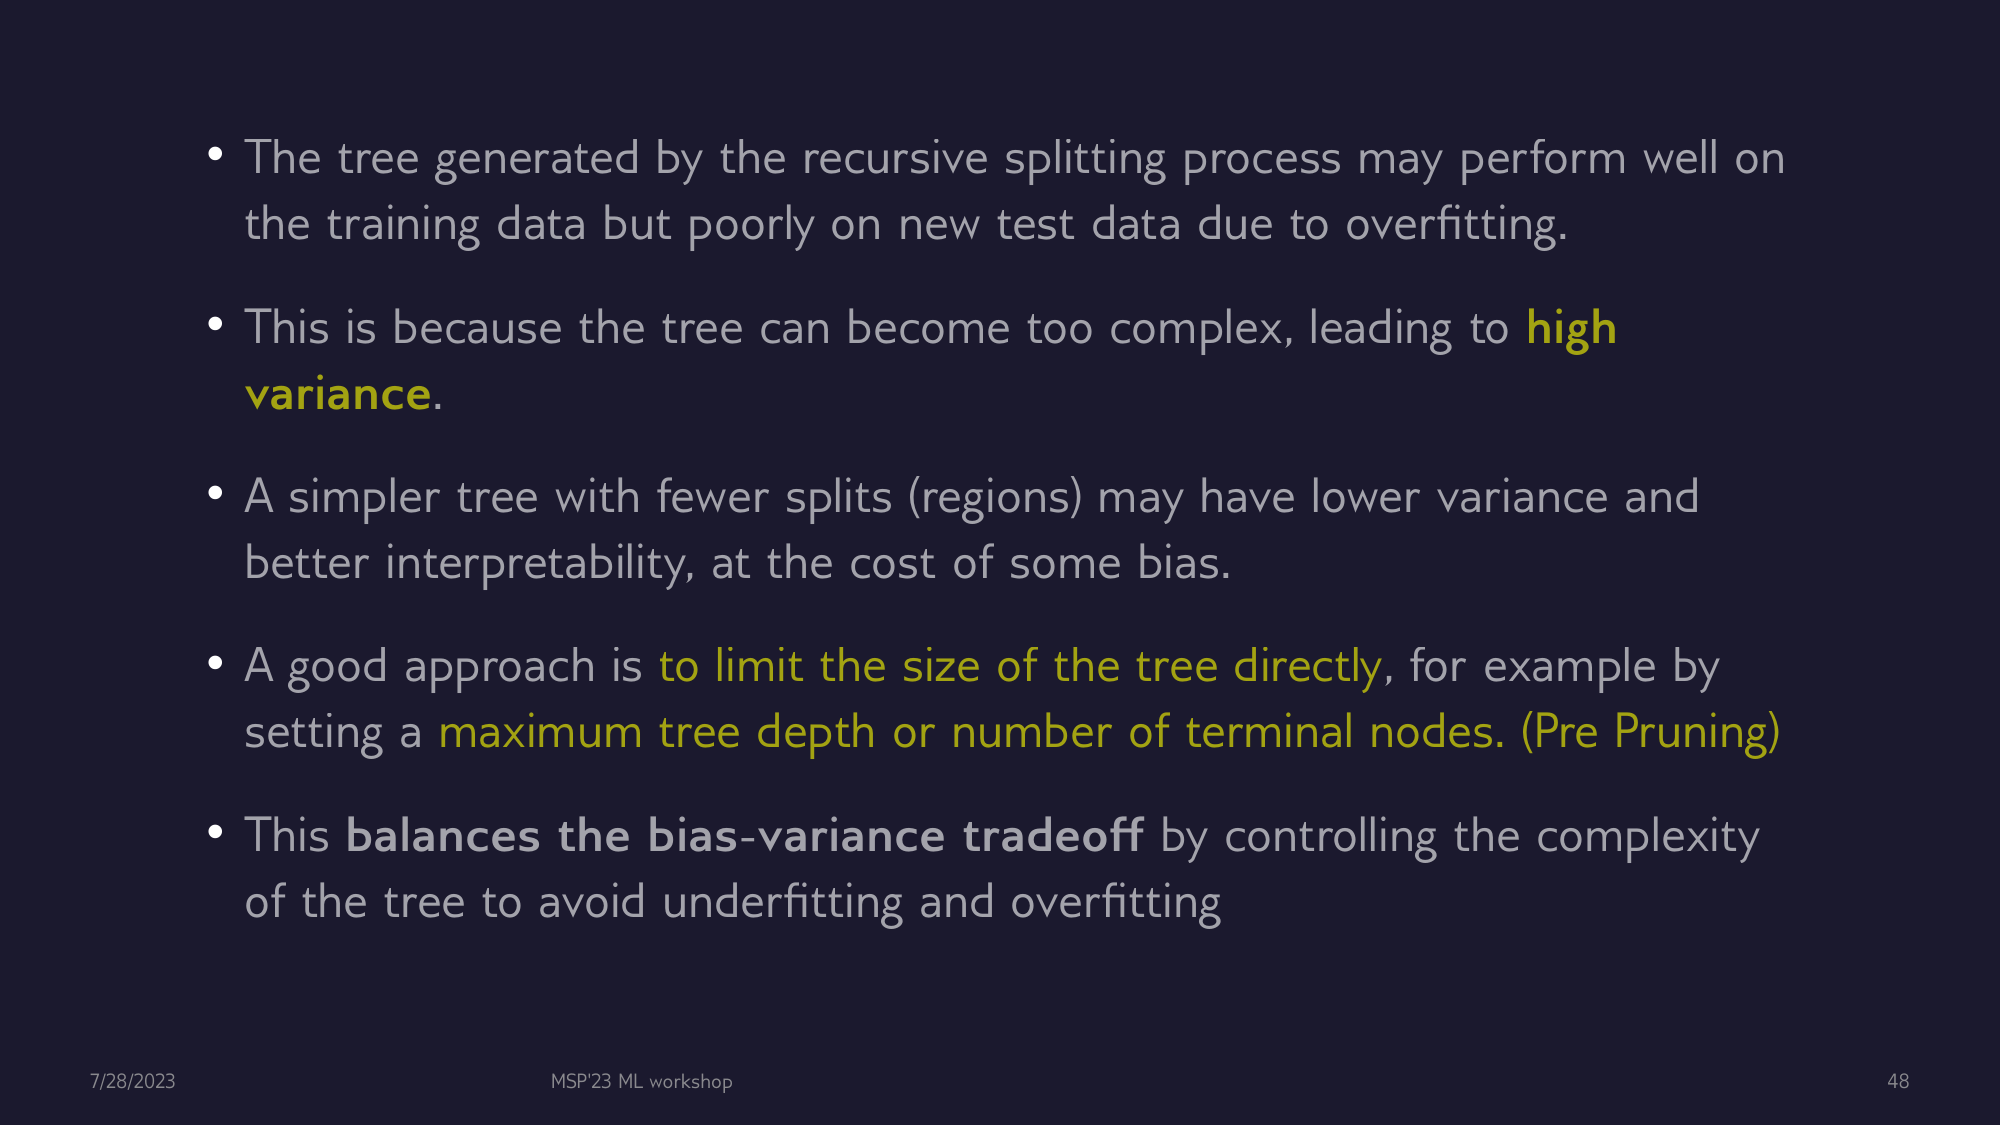

The tree generated by the recursive splitting process may perform well on the training data but poorly on new test data due to overfitting.
This is because the tree can become too complex, leading to high variance.
A simpler tree with fewer splits (regions) may have lower variance and better interpretability, at the cost of some bias.
A good approach is to limit the size of the tree directly, for example by setting a maximum tree depth or number of terminal nodes. (Pre Pruning)
This balances the bias-variance tradeoff by controlling the complexity of the tree to avoid underfitting and overfitting
7/28/2023
MSP'23 ML workshop
48